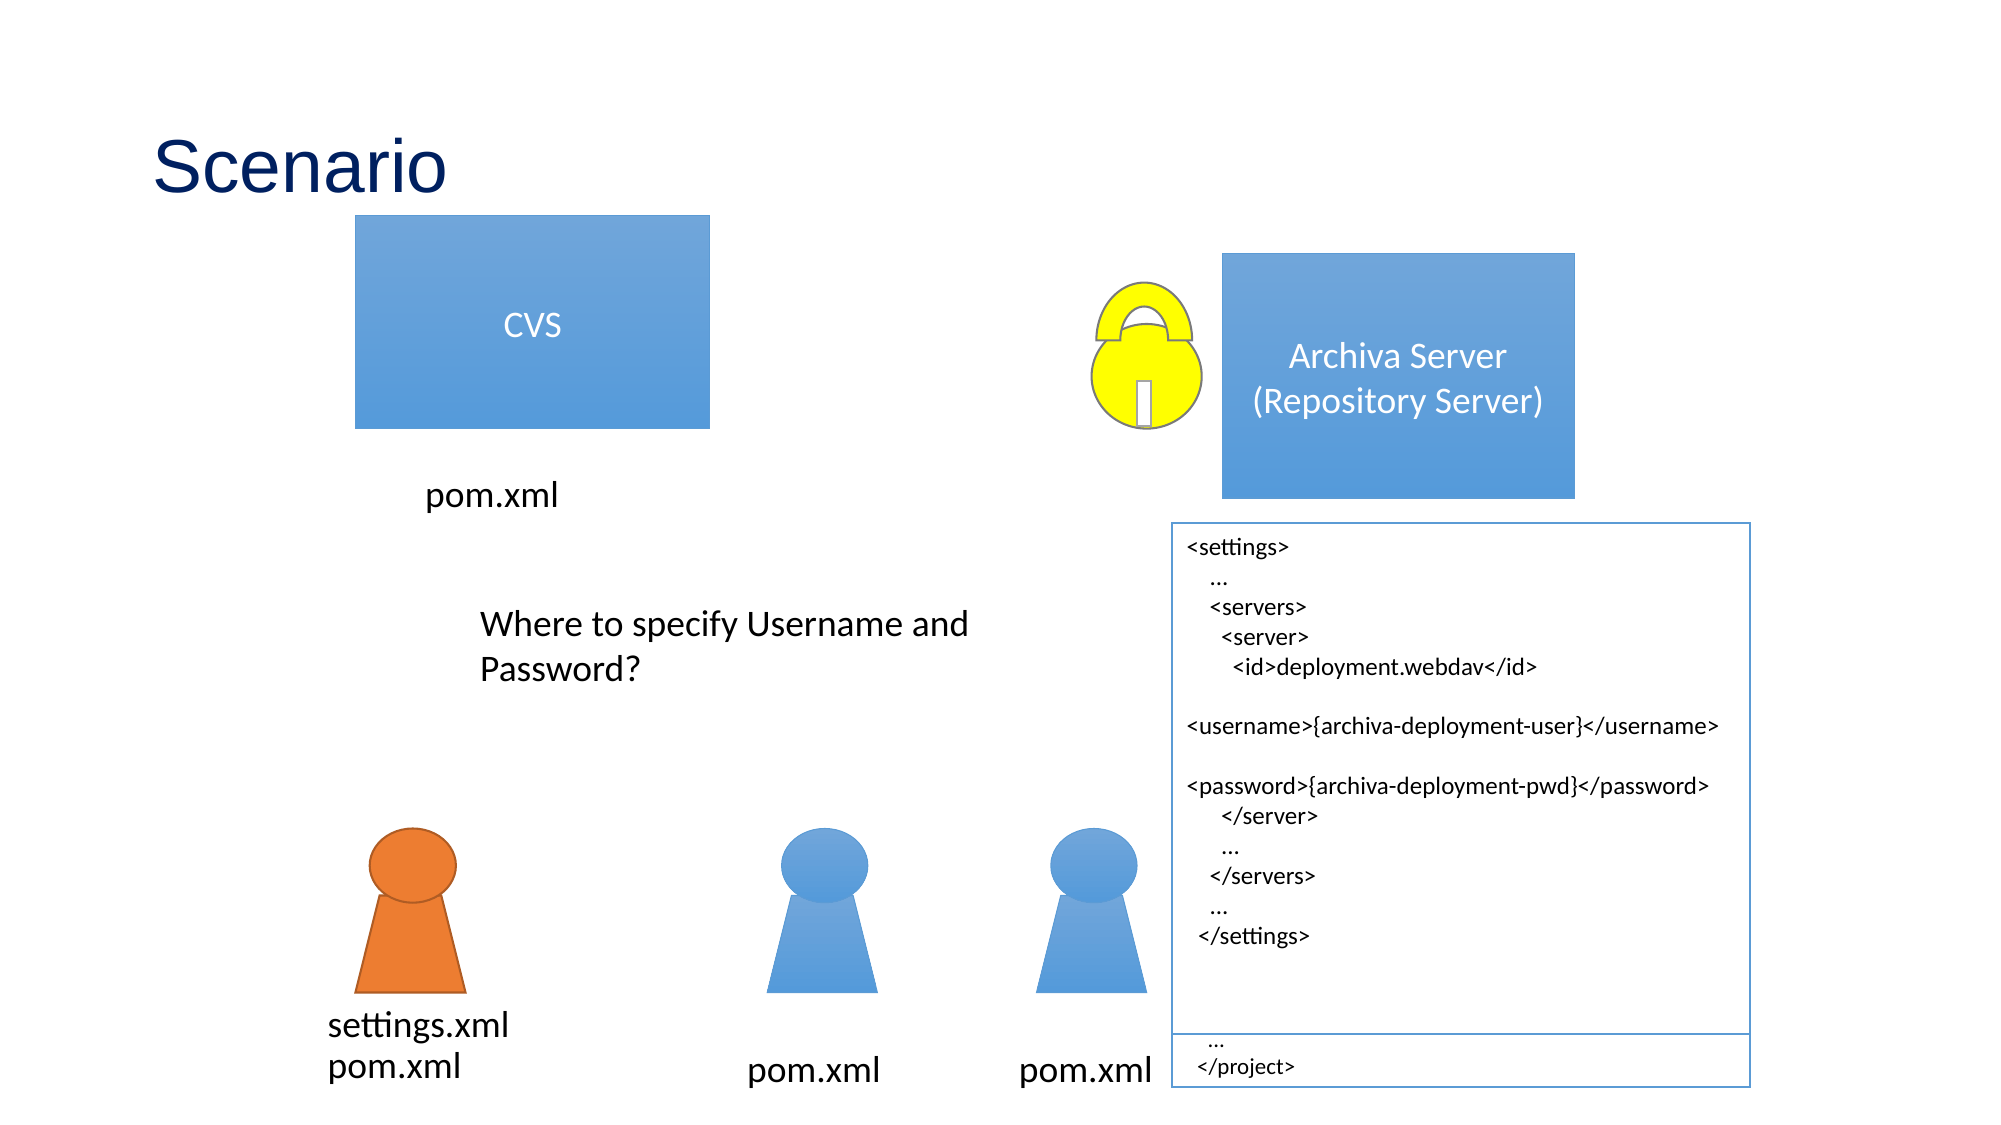

# Scenario
CVS
Archiva Server
(Repository Server)

pom.xml
<settings>
    ...
    <servers>
      <server>
        <id>deployment.webdav</id>
        <username>{archiva-deployment-user}</username>
        <password>{archiva-deployment-pwd}</password>
      </server>
      ...
    </servers>
    ...
  </settings>
<project>
    ...
    <distributionManagement>
      <repository>
        <id>archiva.internal</id>
        <name>Internal Release Repository</name>
        <url>dav:http://reposerver.mycompany.com:8080/archiva/repository/internal/</url>
      </repository>
      <snapshotRepository>
        <id>archiva.snapshots</id>
        <name>Internal Snapshot Repository</name>
        <url>dav:http://reposerver.mycompany.com:8080/archiva/repository/snapshots/</url>
      </snapshotRepository>
    </distributionManagement>
    ...
  </project>
Where to specify Username and
Password?

settings.xml
pom.xml
pom.xml
pom.xml